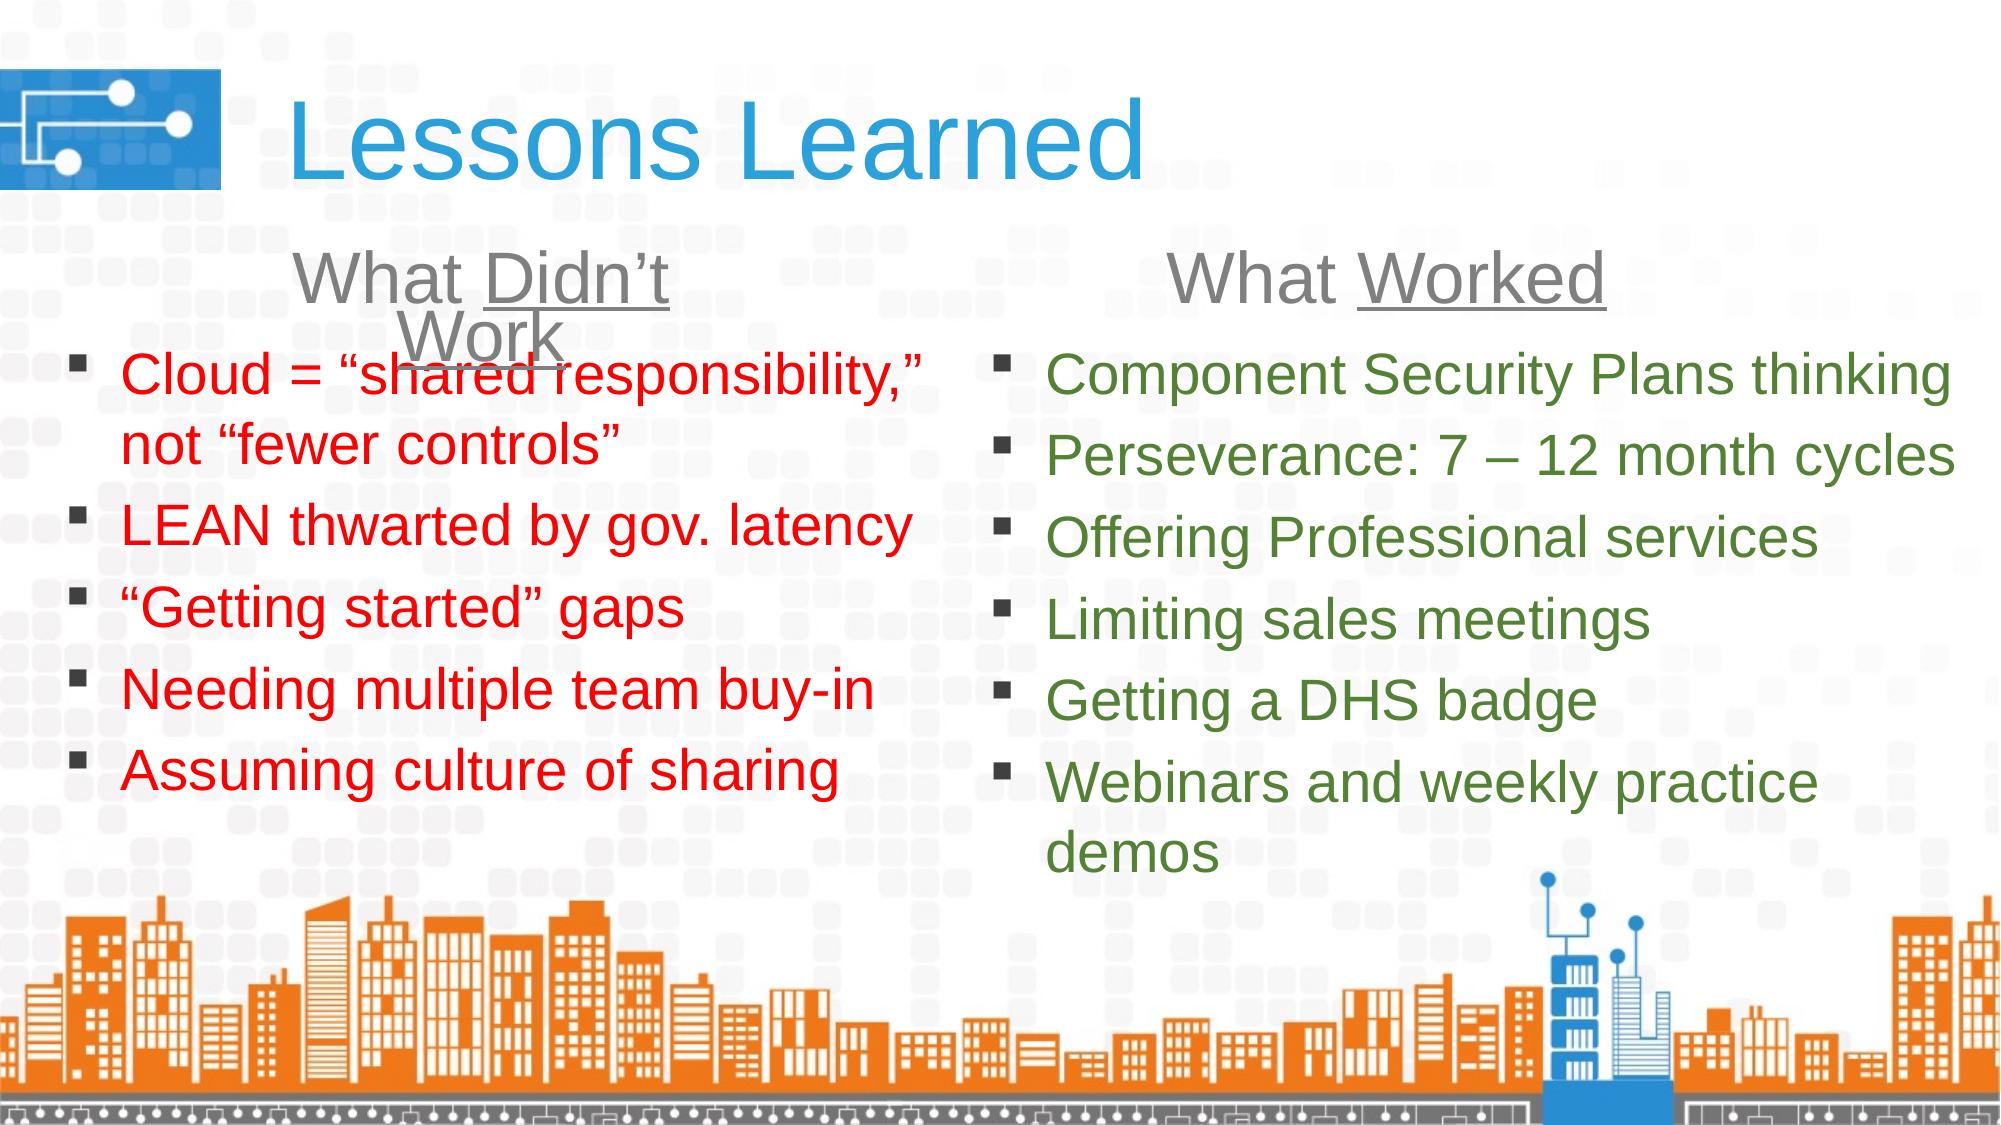

Lessons Learned
What Worked
Component Security Plans thinking
Perseverance: 7 – 12 month cycles
Offering Professional services
Limiting sales meetings
Getting a DHS badge
Webinars and weekly practice demos

What Didn’t Work
Cloud = “shared responsibility,” not “fewer controls”
LEAN thwarted by gov. latency
“Getting started” gaps
Needing multiple team buy-in
Assuming culture of sharing